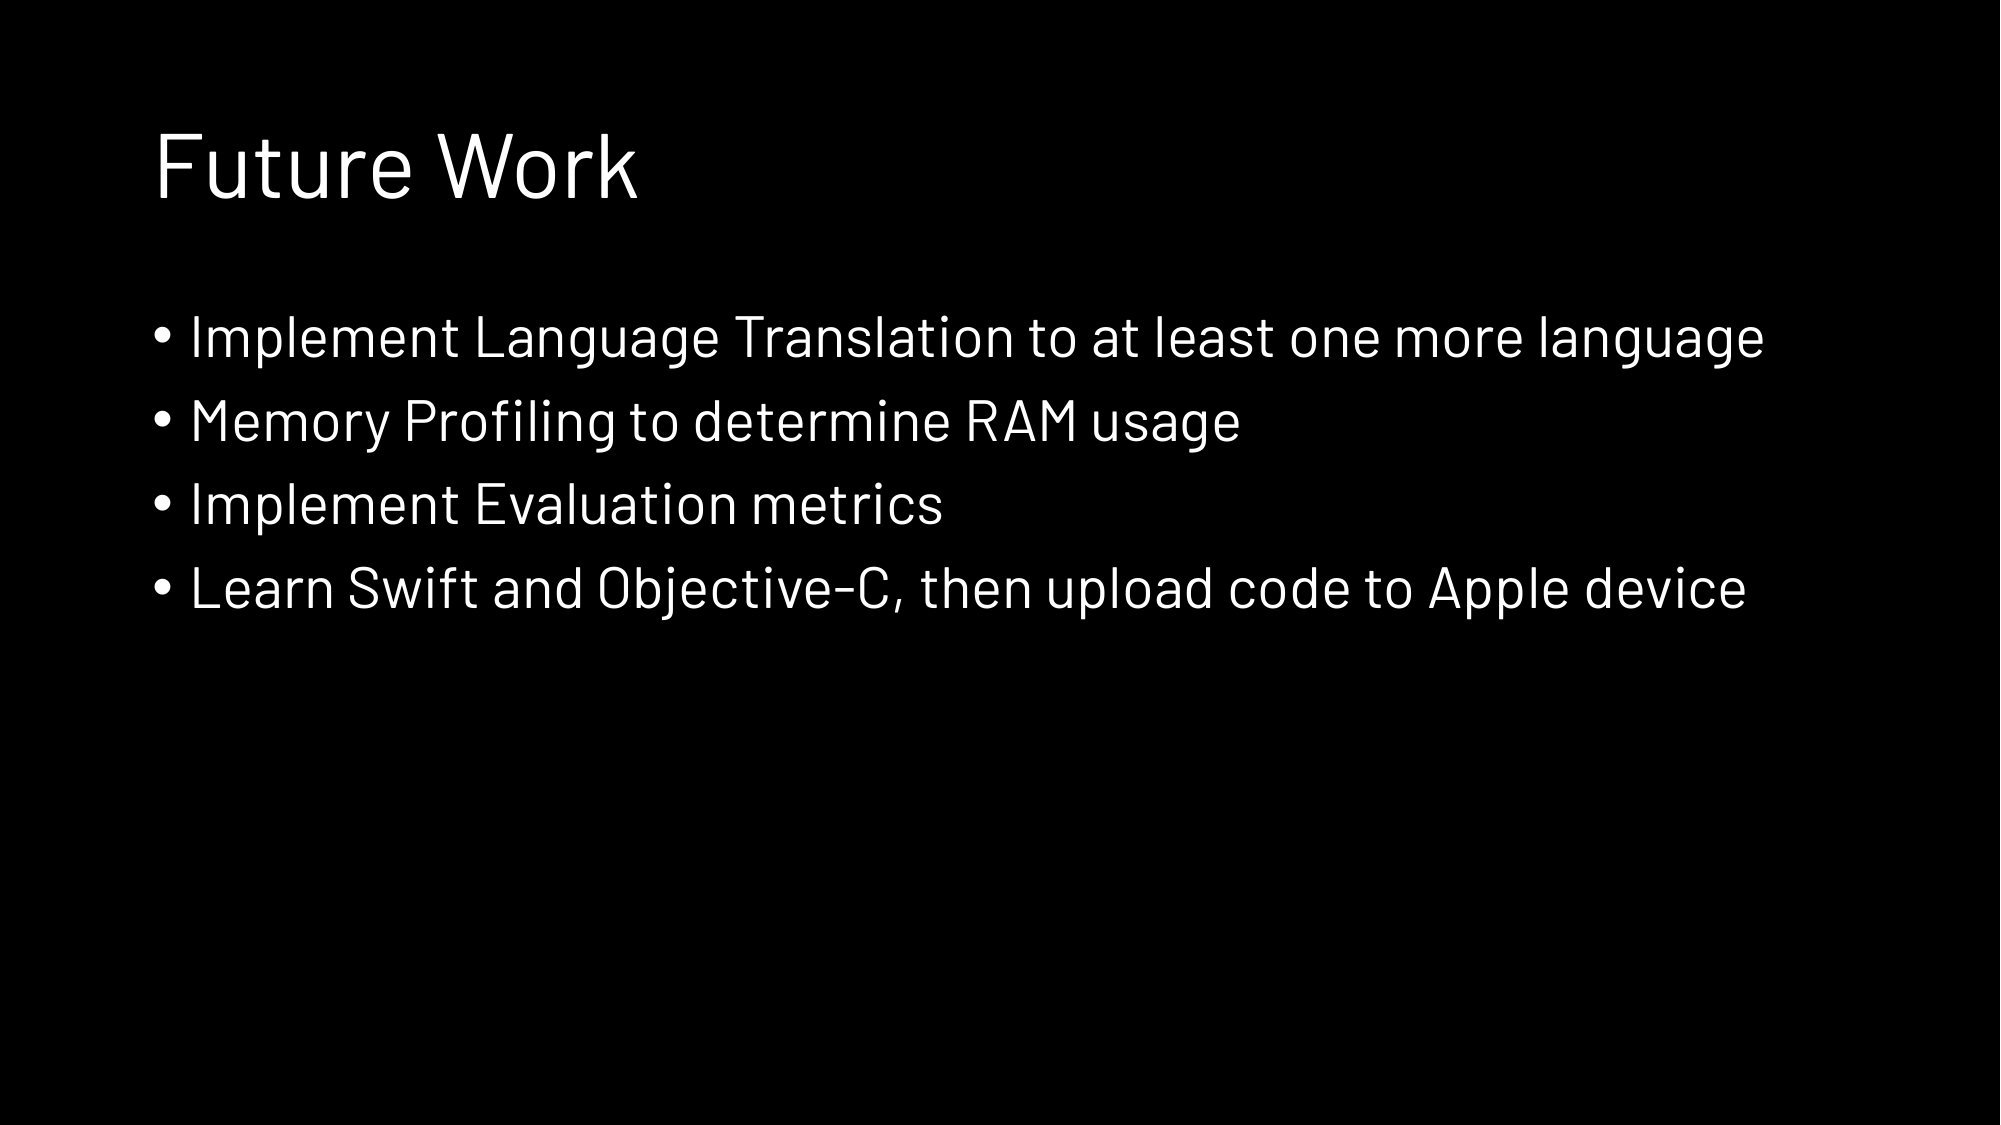

# Future Work
Implement Language Translation to at least one more language
Memory Profiling to determine RAM usage
Implement Evaluation metrics
Learn Swift and Objective-C, then upload code to Apple device